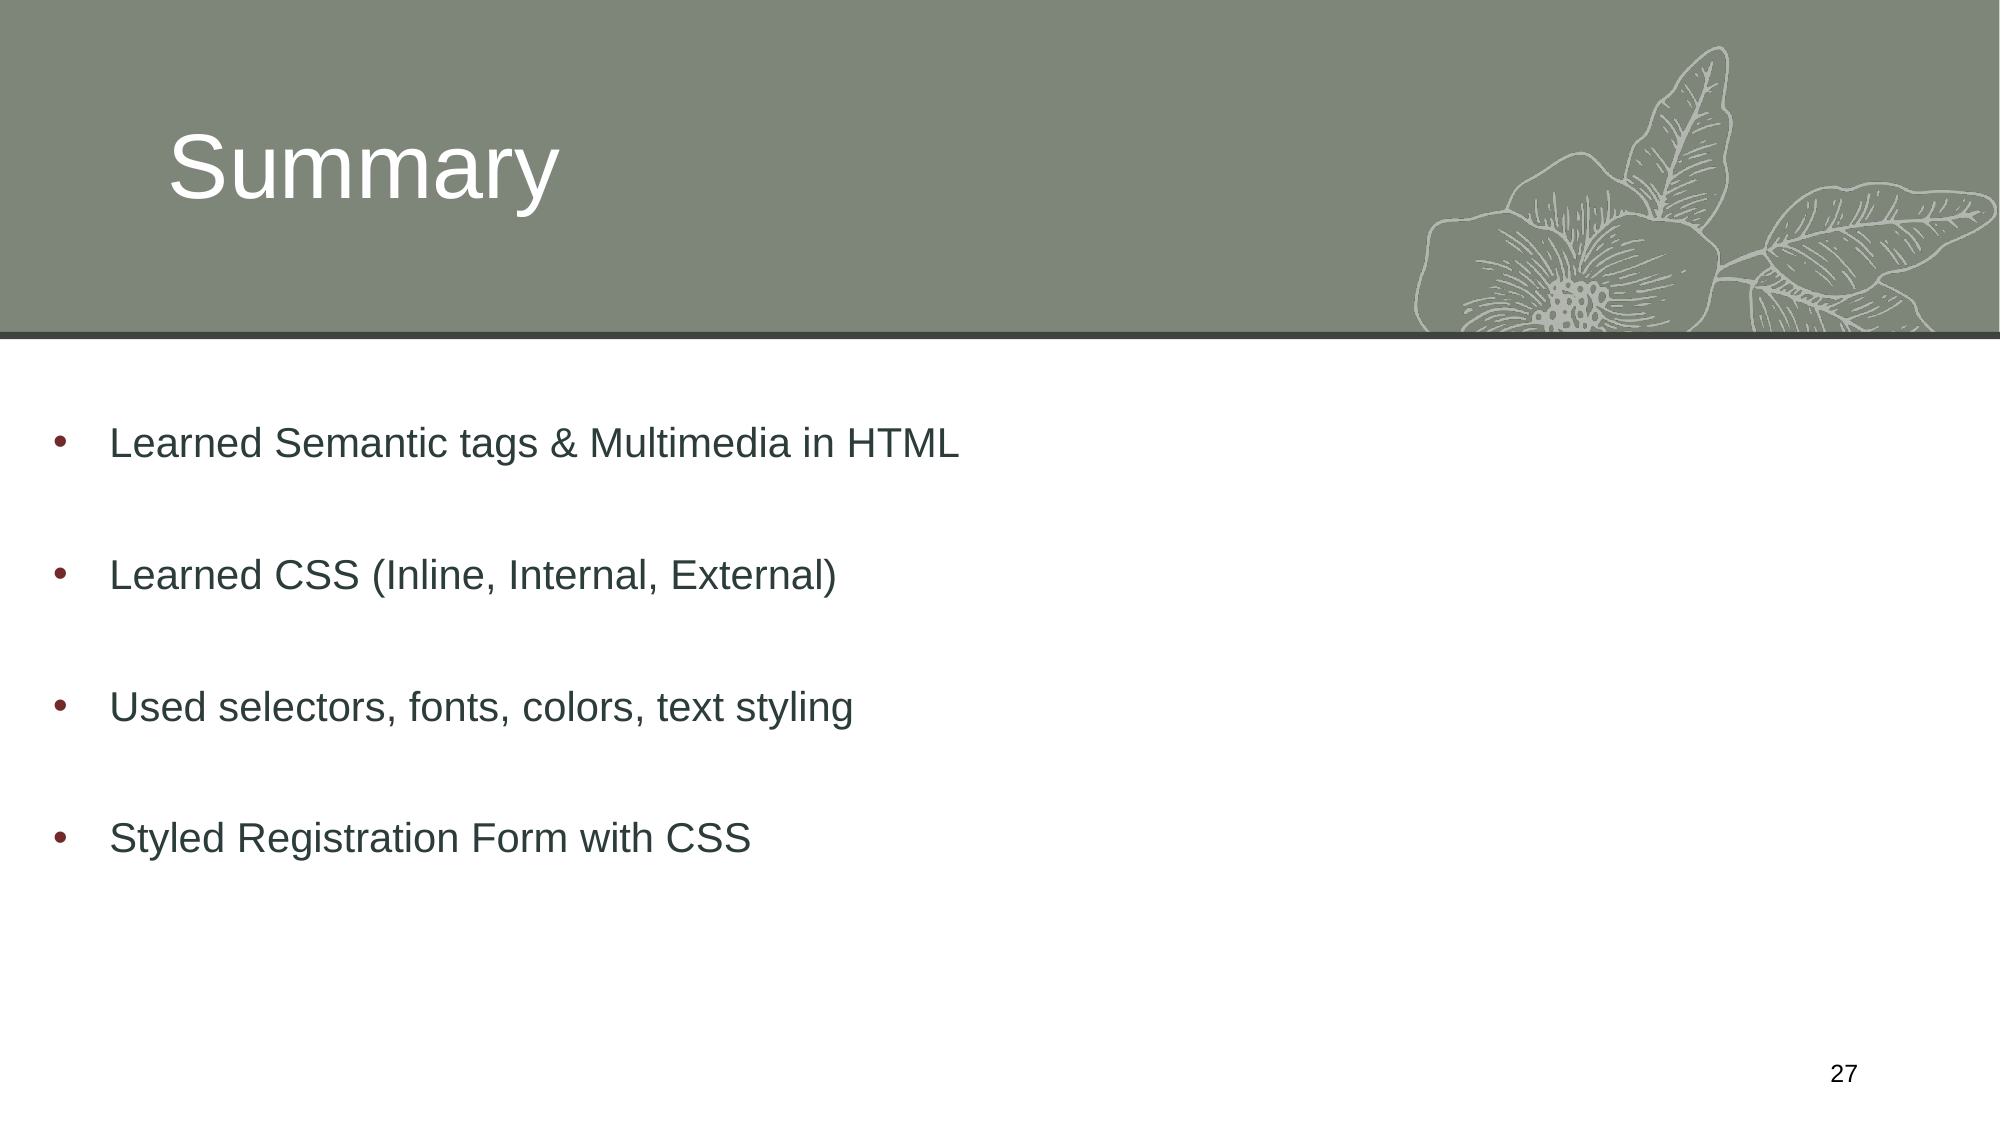

# Summary
Learned Semantic tags & Multimedia in HTML

Learned CSS (Inline, Internal, External)

Used selectors, fonts, colors, text styling

Styled Registration Form with CSS

27